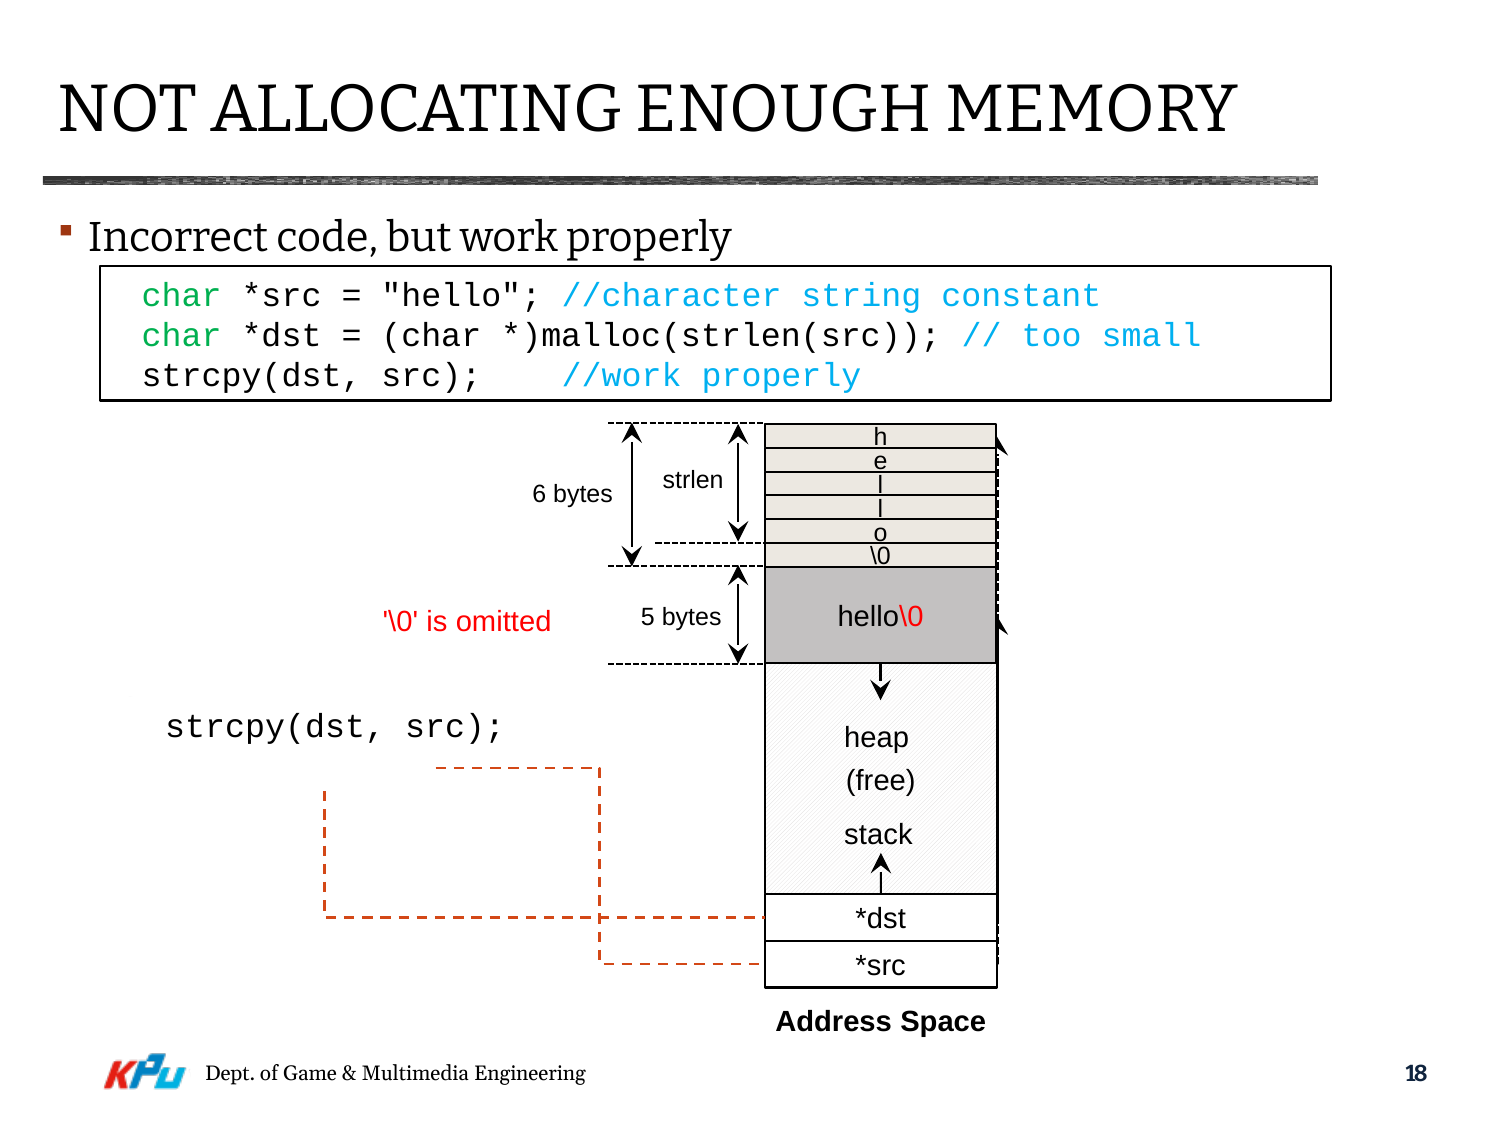

# Not Allocating Enough Memory
Incorrect code, but work properly

char *src = "hello"; //character string constant
char *dst = (char *)malloc(strlen(src)); // too small
strcpy(dst, src);    //work properly
h
e
strlen
6 bytes
l
l
o
\0
hello\0
5 bytes

'\0' is omitted
(free)
heap
strcpy(dst, src);
stack
*dst
*src
Address Space
Dept. of Game & Multimedia Engineering
18